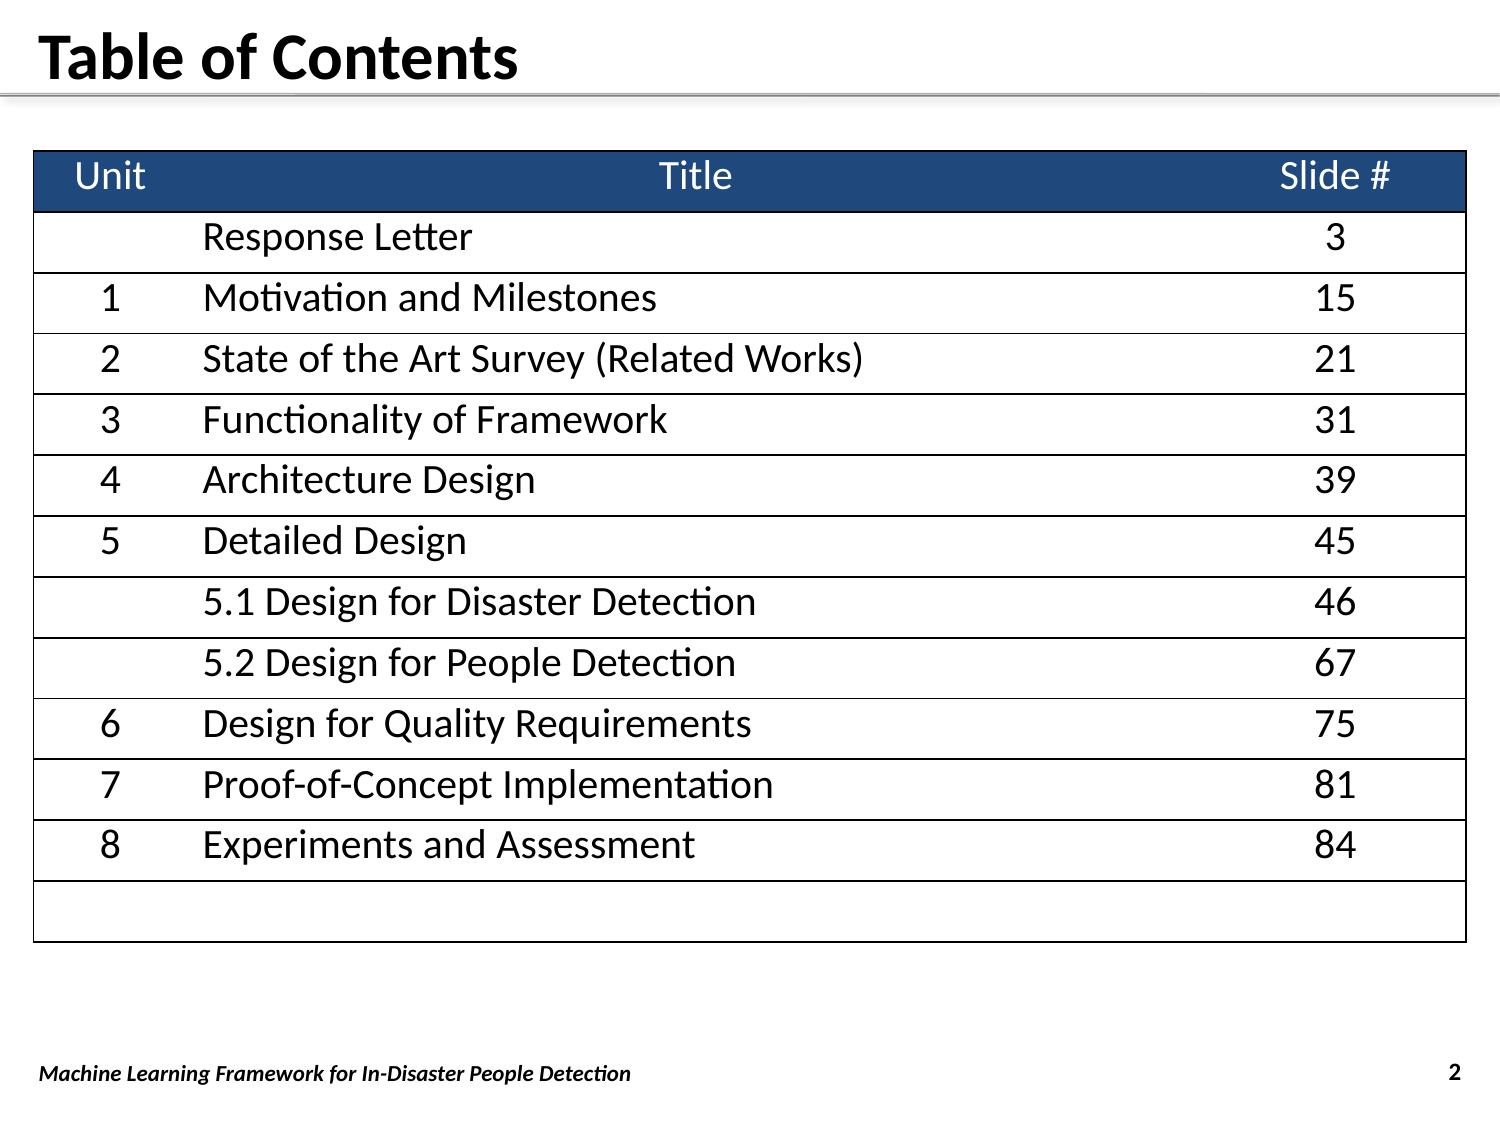

# Table of Contents
| Unit | Title | Slide # |
| --- | --- | --- |
|  | Response Letter | 3 |
| 1 | Motivation and Milestones | 15 |
| 2 | State of the Art Survey (Related Works) | 21 |
| 3 | Functionality of Framework | 31 |
| 4 | Architecture Design | 39 |
| 5 | Detailed Design | 45 |
|  | 5.1 Design for Disaster Detection | 46 |
|  | 5.2 Design for People Detection | 67 |
| 6 | Design for Quality Requirements | 75 |
| 7 | Proof-of-Concept Implementation | 81 |
| 8 | Experiments and Assessment | 84 |
|  |  |  |
2
Machine Learning Framework for In-Disaster People Detection